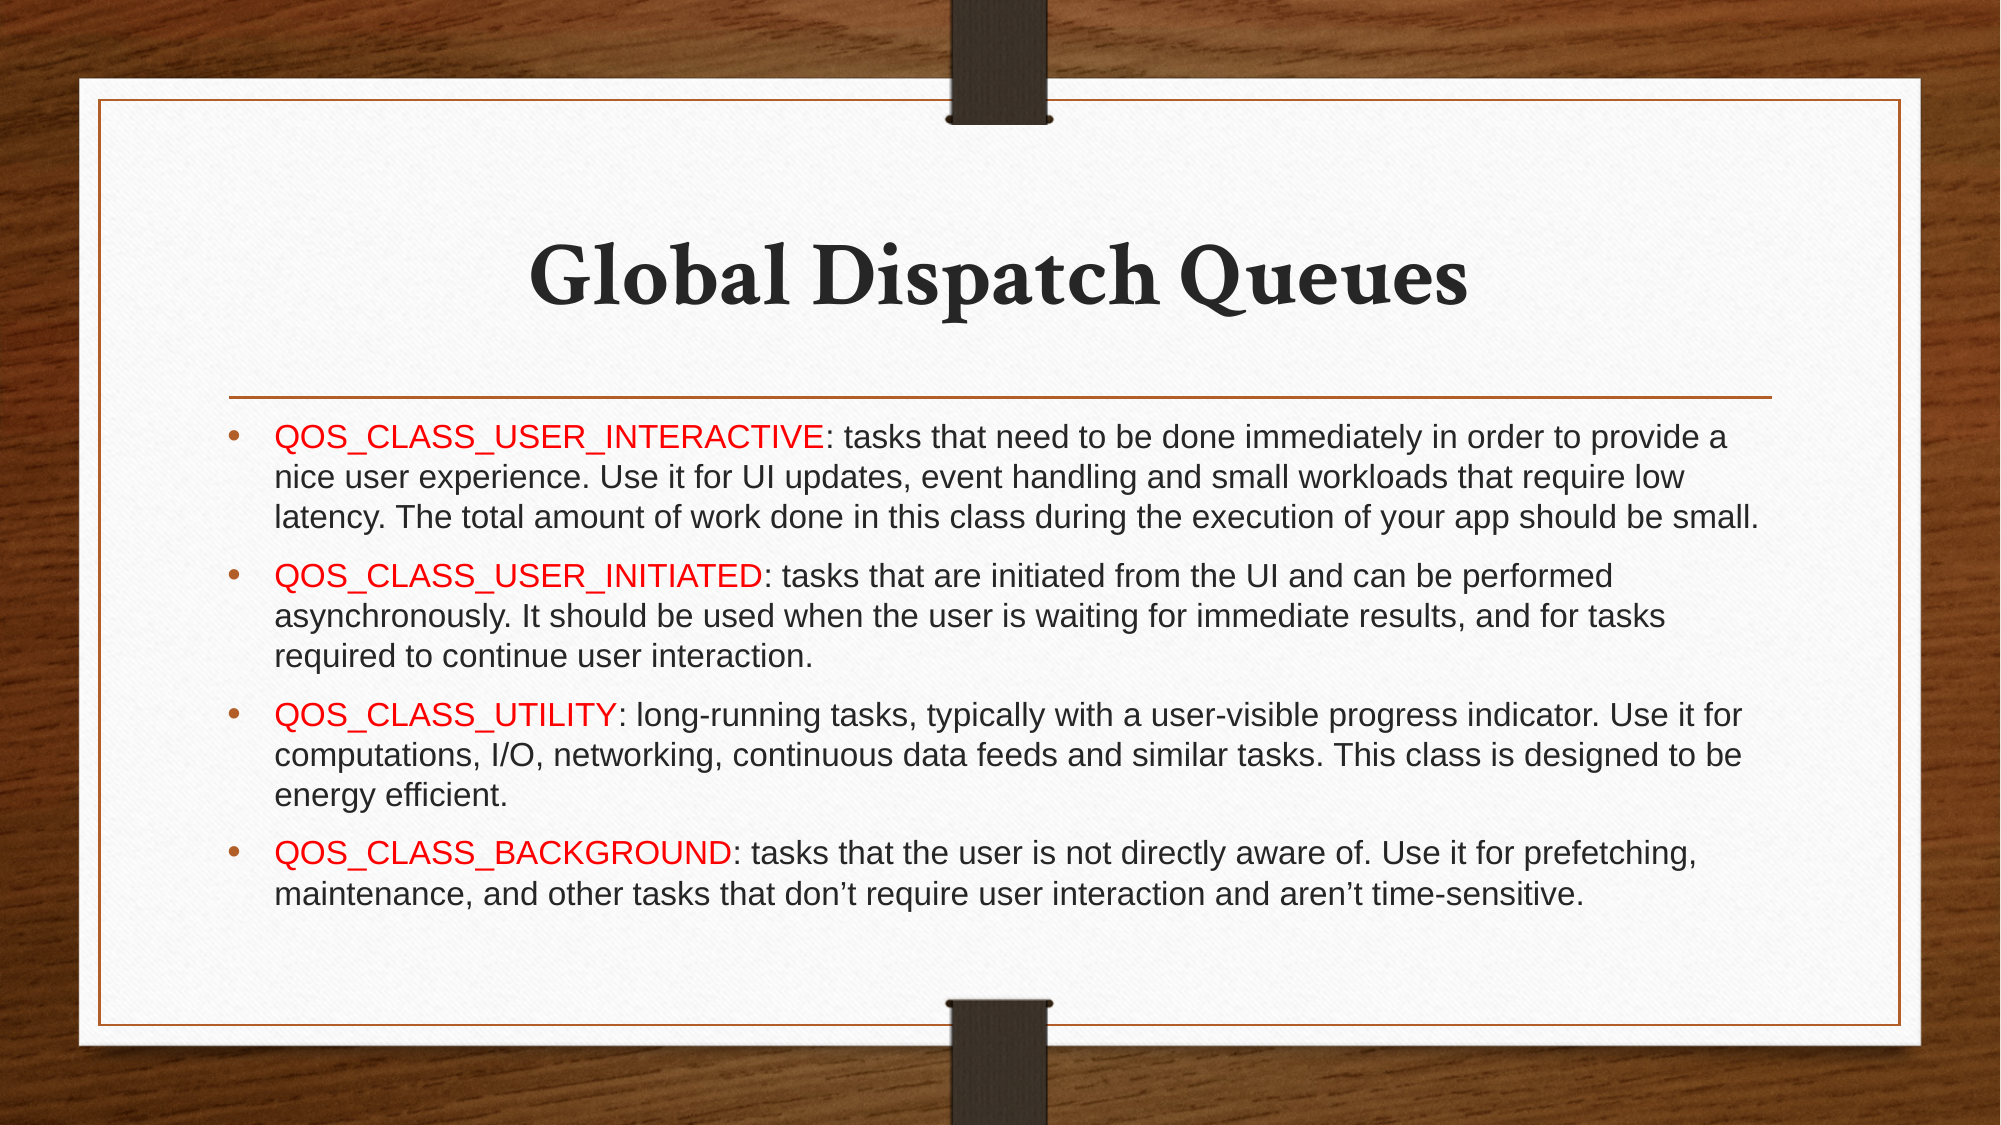

# Global Dispatch Queues
QOS_CLASS_USER_INTERACTIVE: tasks that need to be done immediately in order to provide a nice user experience. Use it for UI updates, event handling and small workloads that require low latency. The total amount of work done in this class during the execution of your app should be small.
QOS_CLASS_USER_INITIATED: tasks that are initiated from the UI and can be performed asynchronously. It should be used when the user is waiting for immediate results, and for tasks required to continue user interaction.
QOS_CLASS_UTILITY: long-running tasks, typically with a user-visible progress indicator. Use it for computations, I/O, networking, continuous data feeds and similar tasks. This class is designed to be energy efficient.
QOS_CLASS_BACKGROUND: tasks that the user is not directly aware of. Use it for prefetching, maintenance, and other tasks that don’t require user interaction and aren’t time-sensitive.